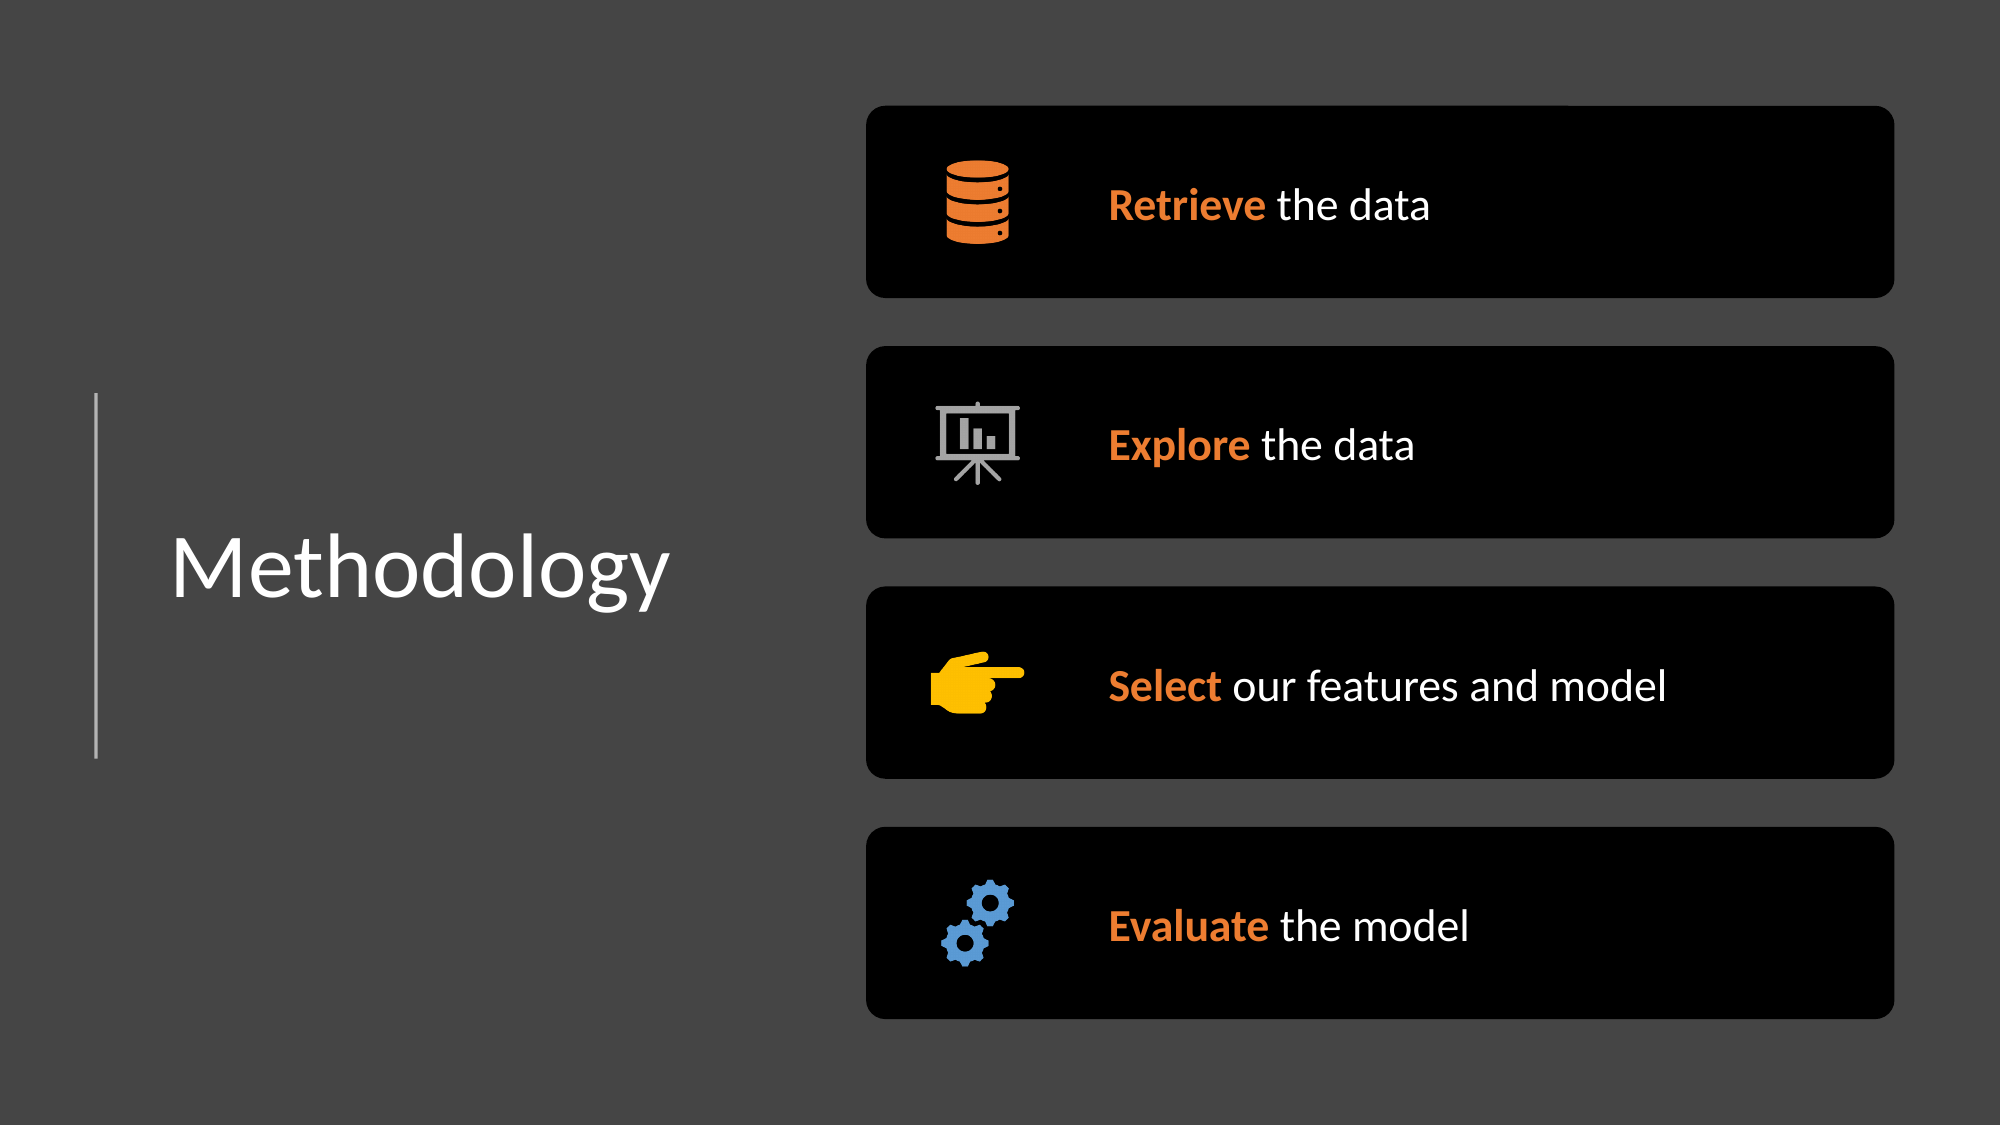

Retrieve the data
Explore the data
Select our features and model
Evaluate the model
# Methodology